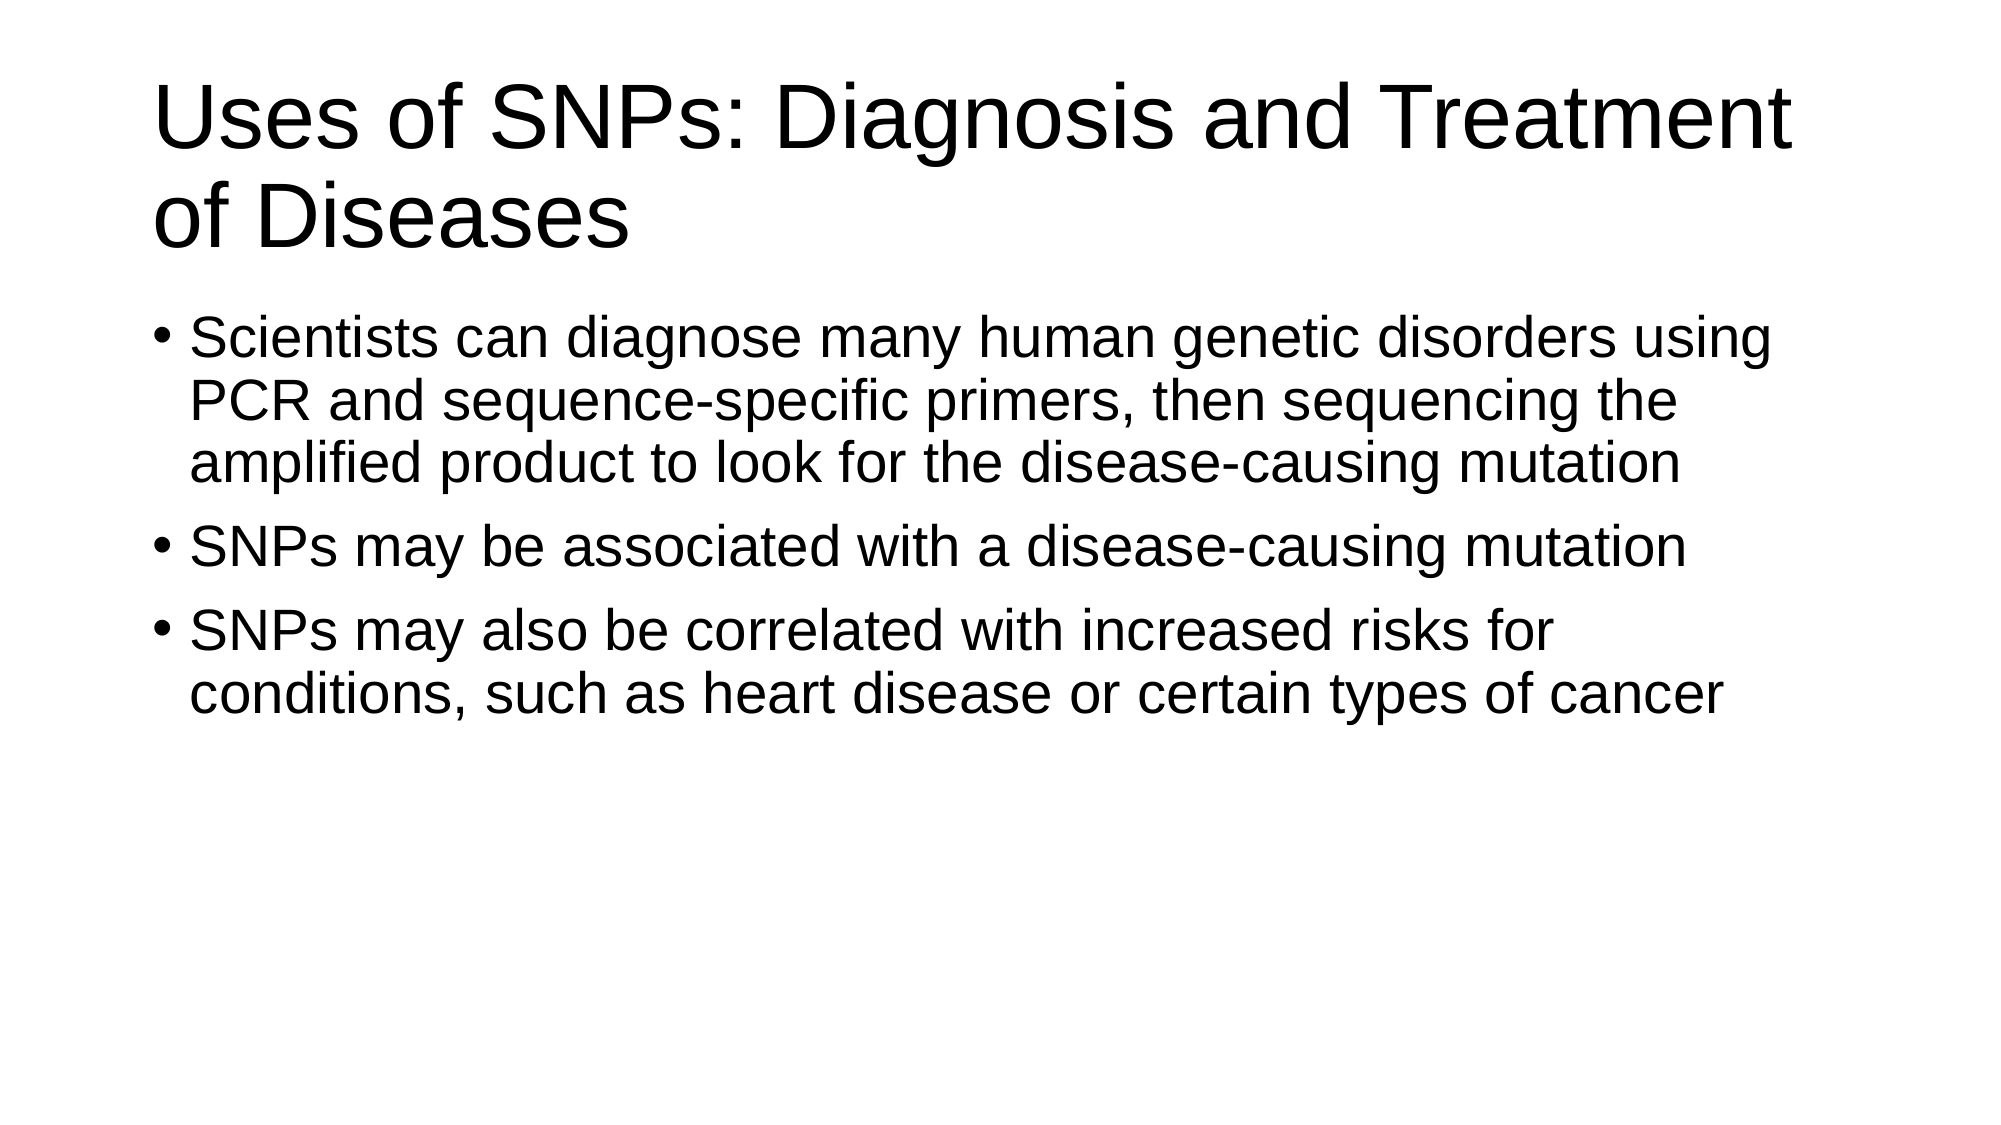

# Uses of SNPs: Diagnosis and Treatment of Diseases
Scientists can diagnose many human genetic disorders using PCR and sequence-specific primers, then sequencing the amplified product to look for the disease-causing mutation
SNPs may be associated with a disease-causing mutation
SNPs may also be correlated with increased risks for conditions, such as heart disease or certain types of cancer